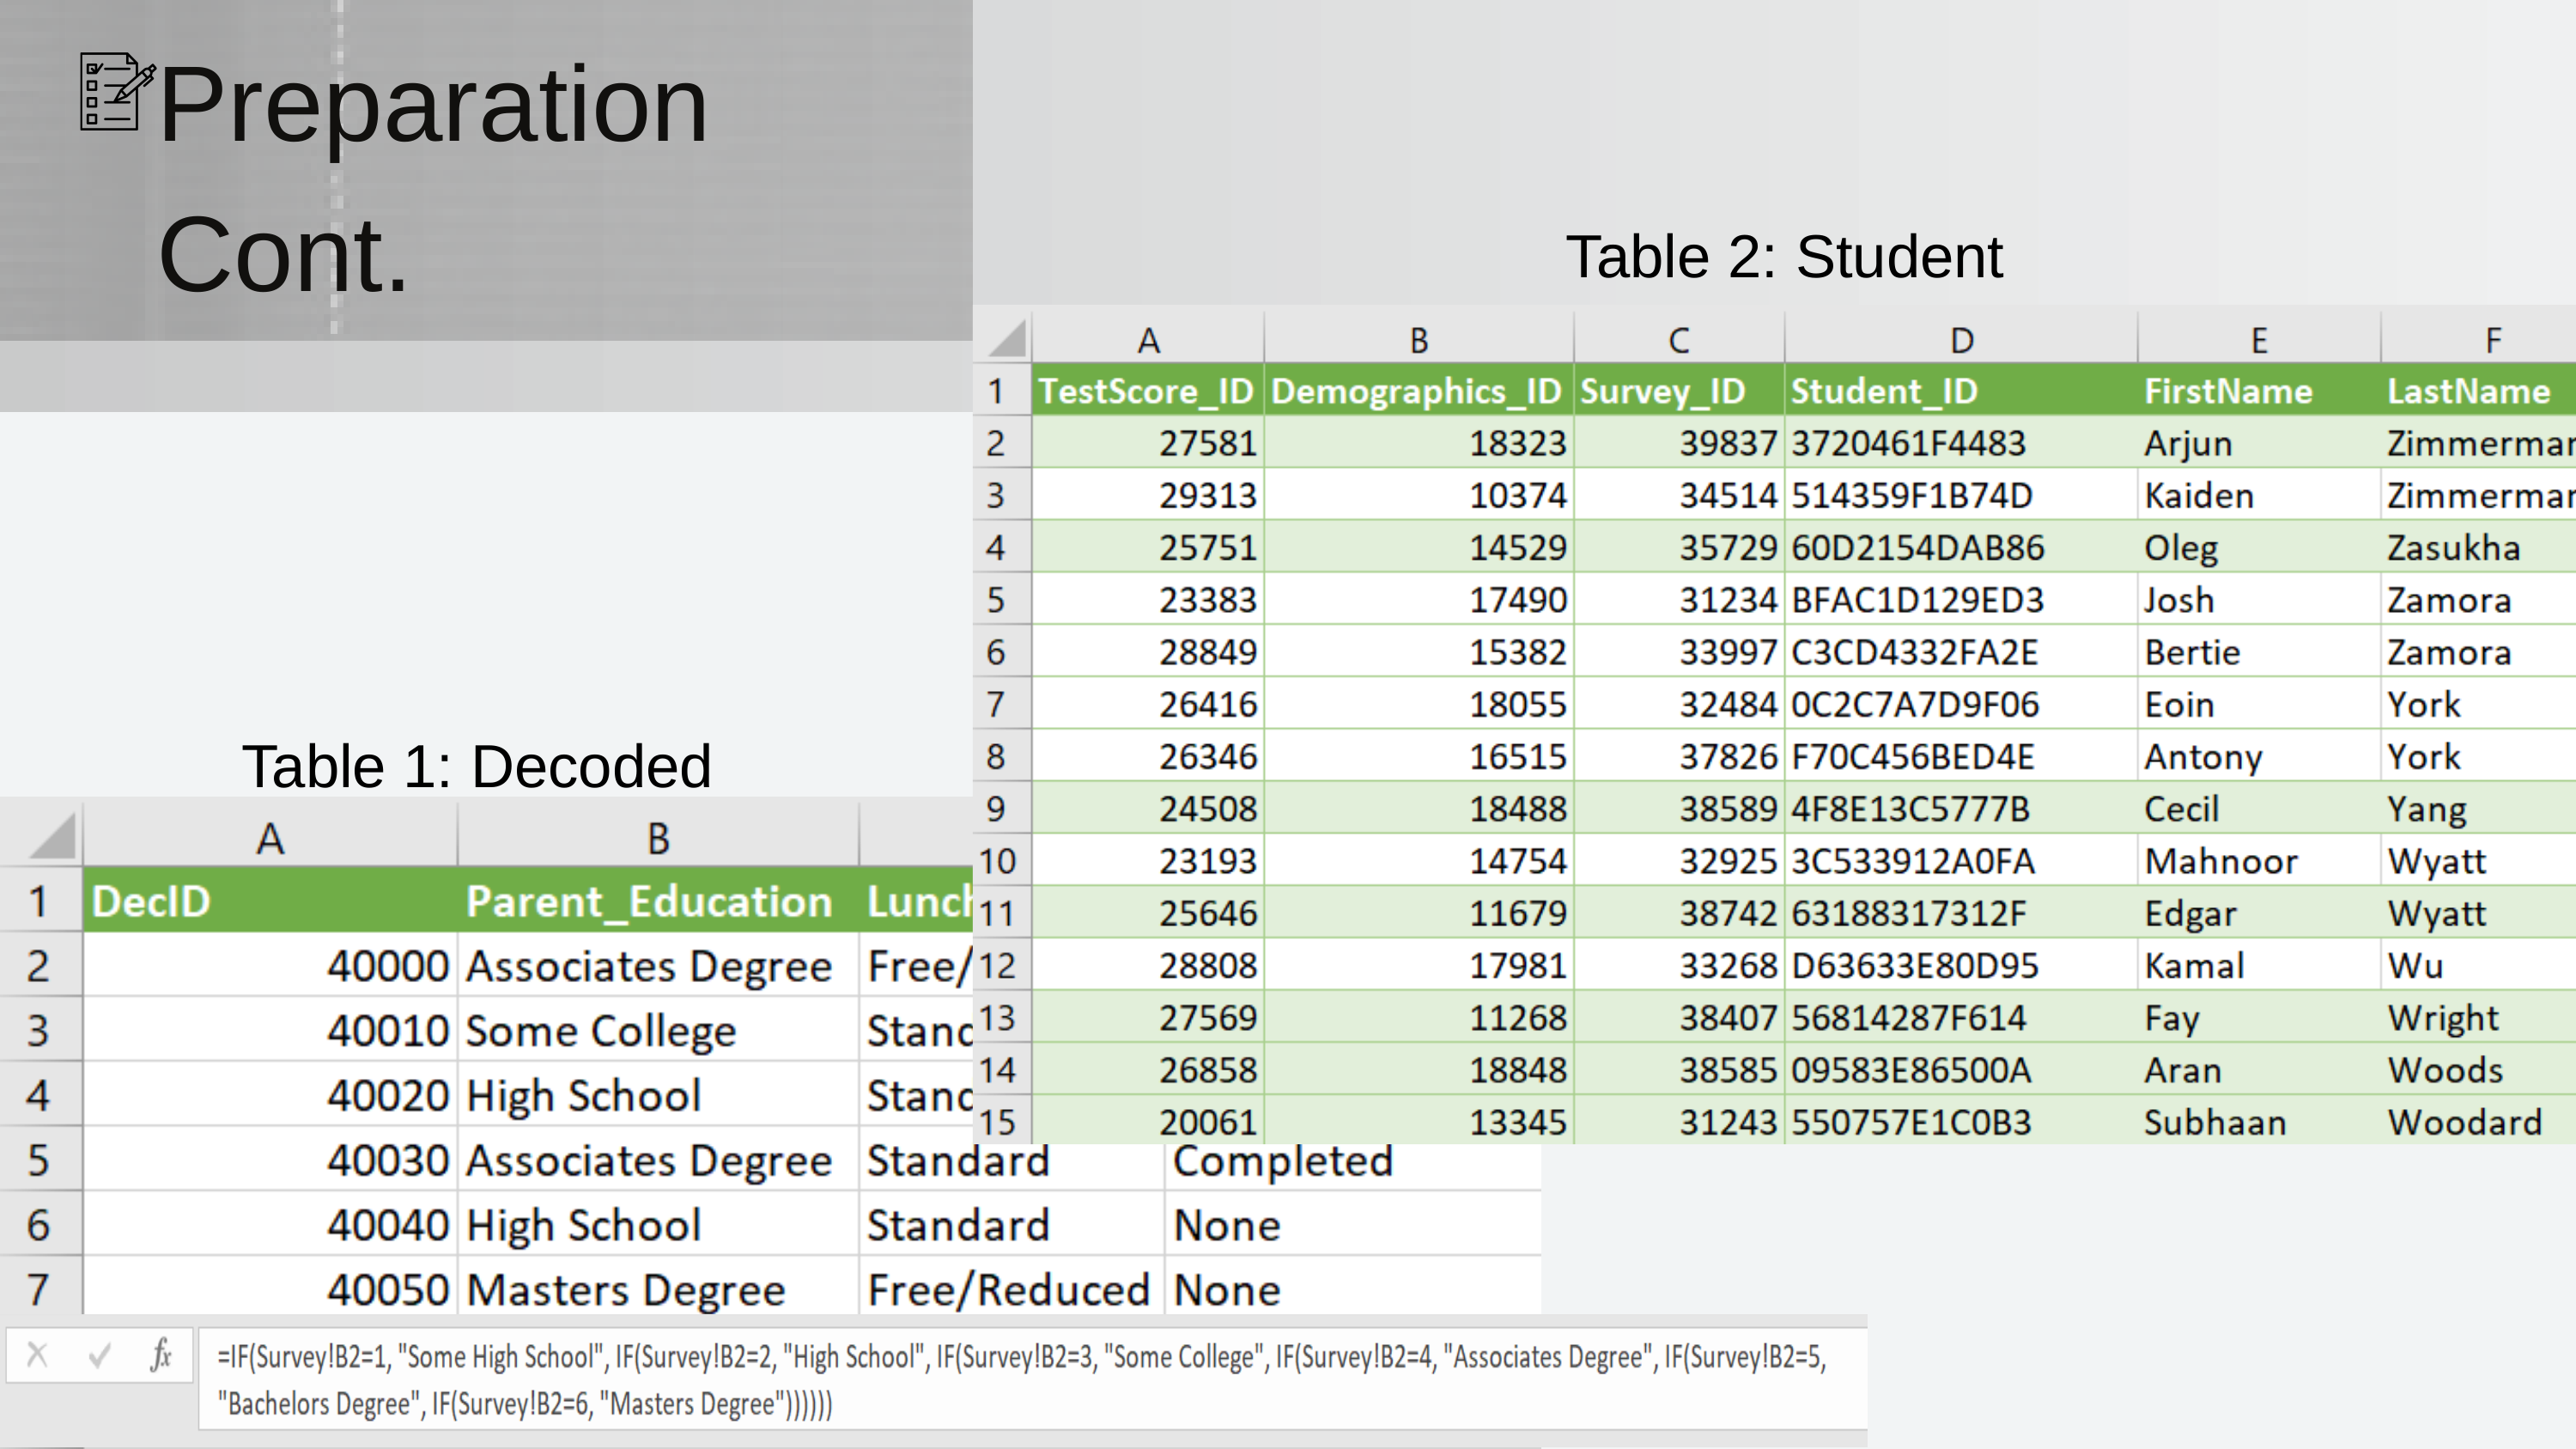

Preparation
Cont.

Table 2: Student

Table 1: Decoded